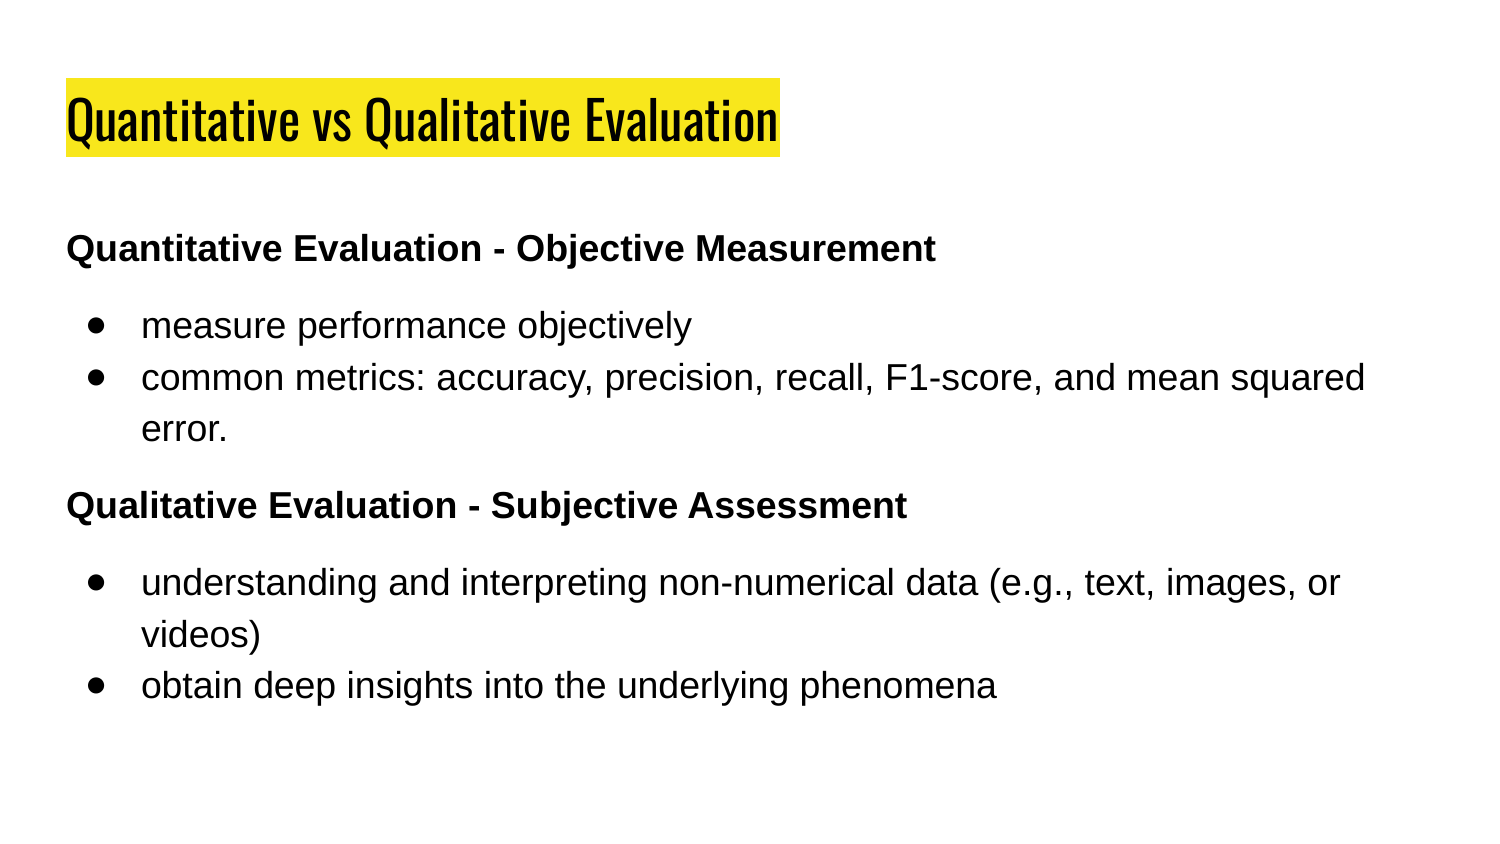

# Quantitative vs Qualitative Evaluation
Quantitative Evaluation - Objective Measurement
measure performance objectively
common metrics: accuracy, precision, recall, F1-score, and mean squared error.
Qualitative Evaluation - Subjective Assessment
understanding and interpreting non-numerical data (e.g., text, images, or videos)
obtain deep insights into the underlying phenomena